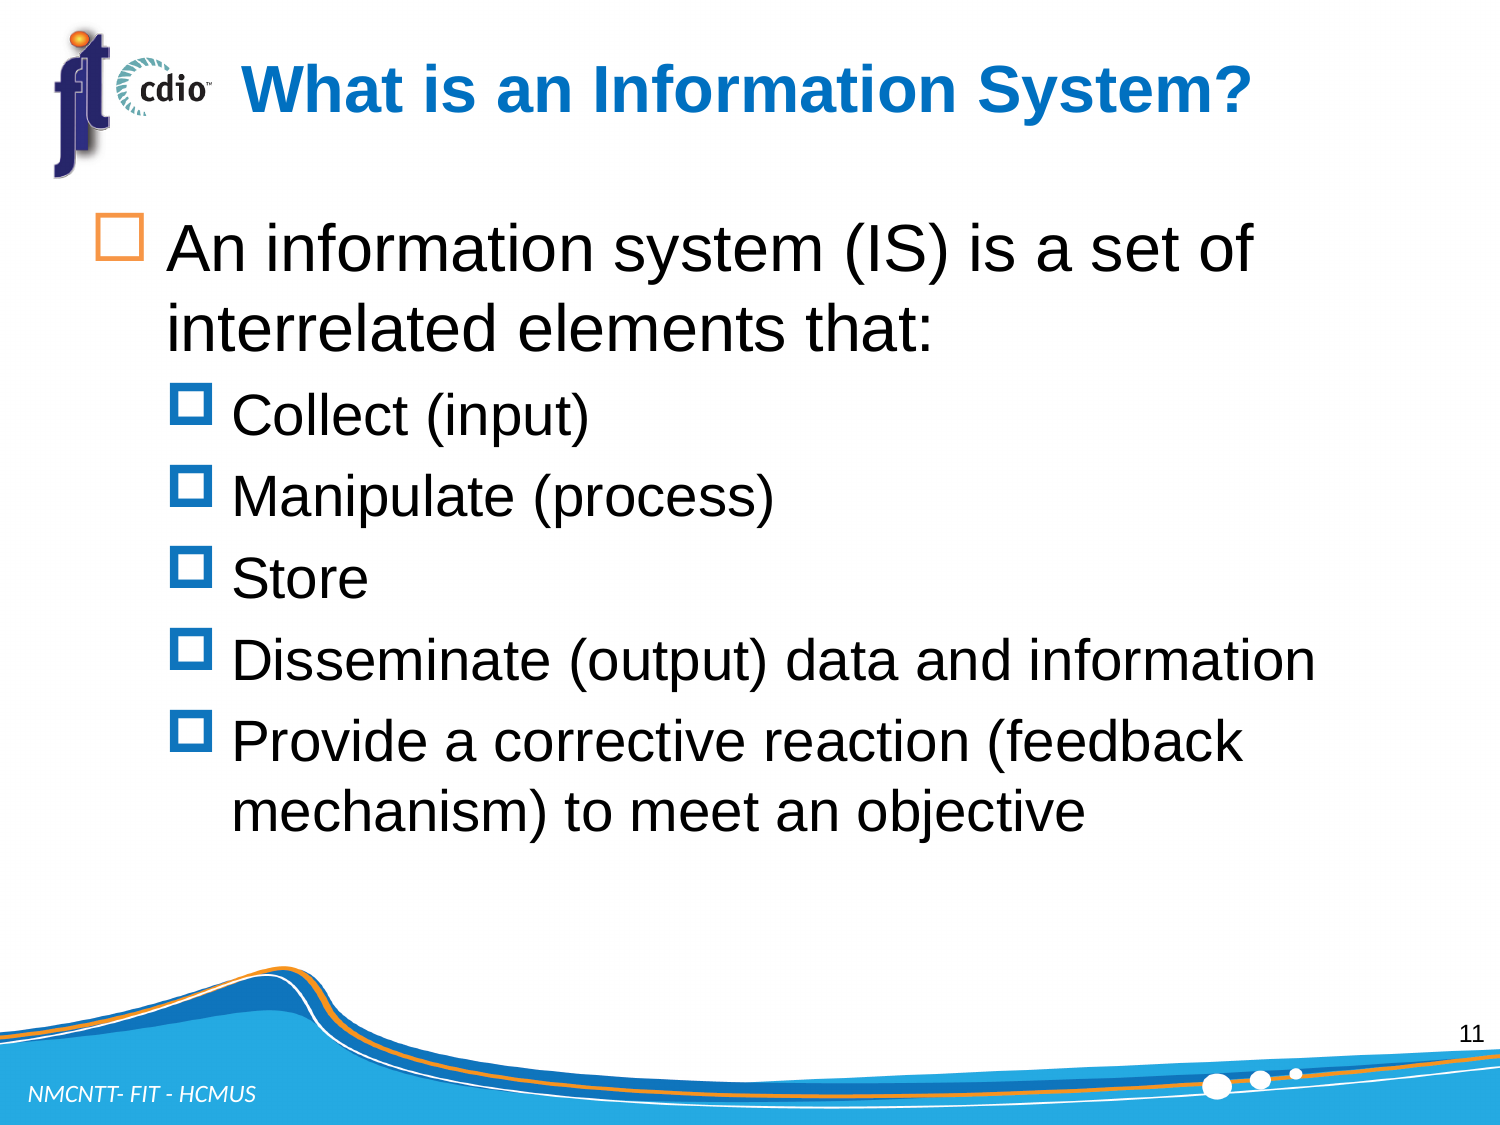

# What is an Information System?
An information system (IS) is a set of interrelated elements that:
Collect (input)
Manipulate (process)
Store
Disseminate (output) data and information
Provide a corrective reaction (feedback mechanism) to meet an objective

11
NMCNTT- FIT - HCMUS